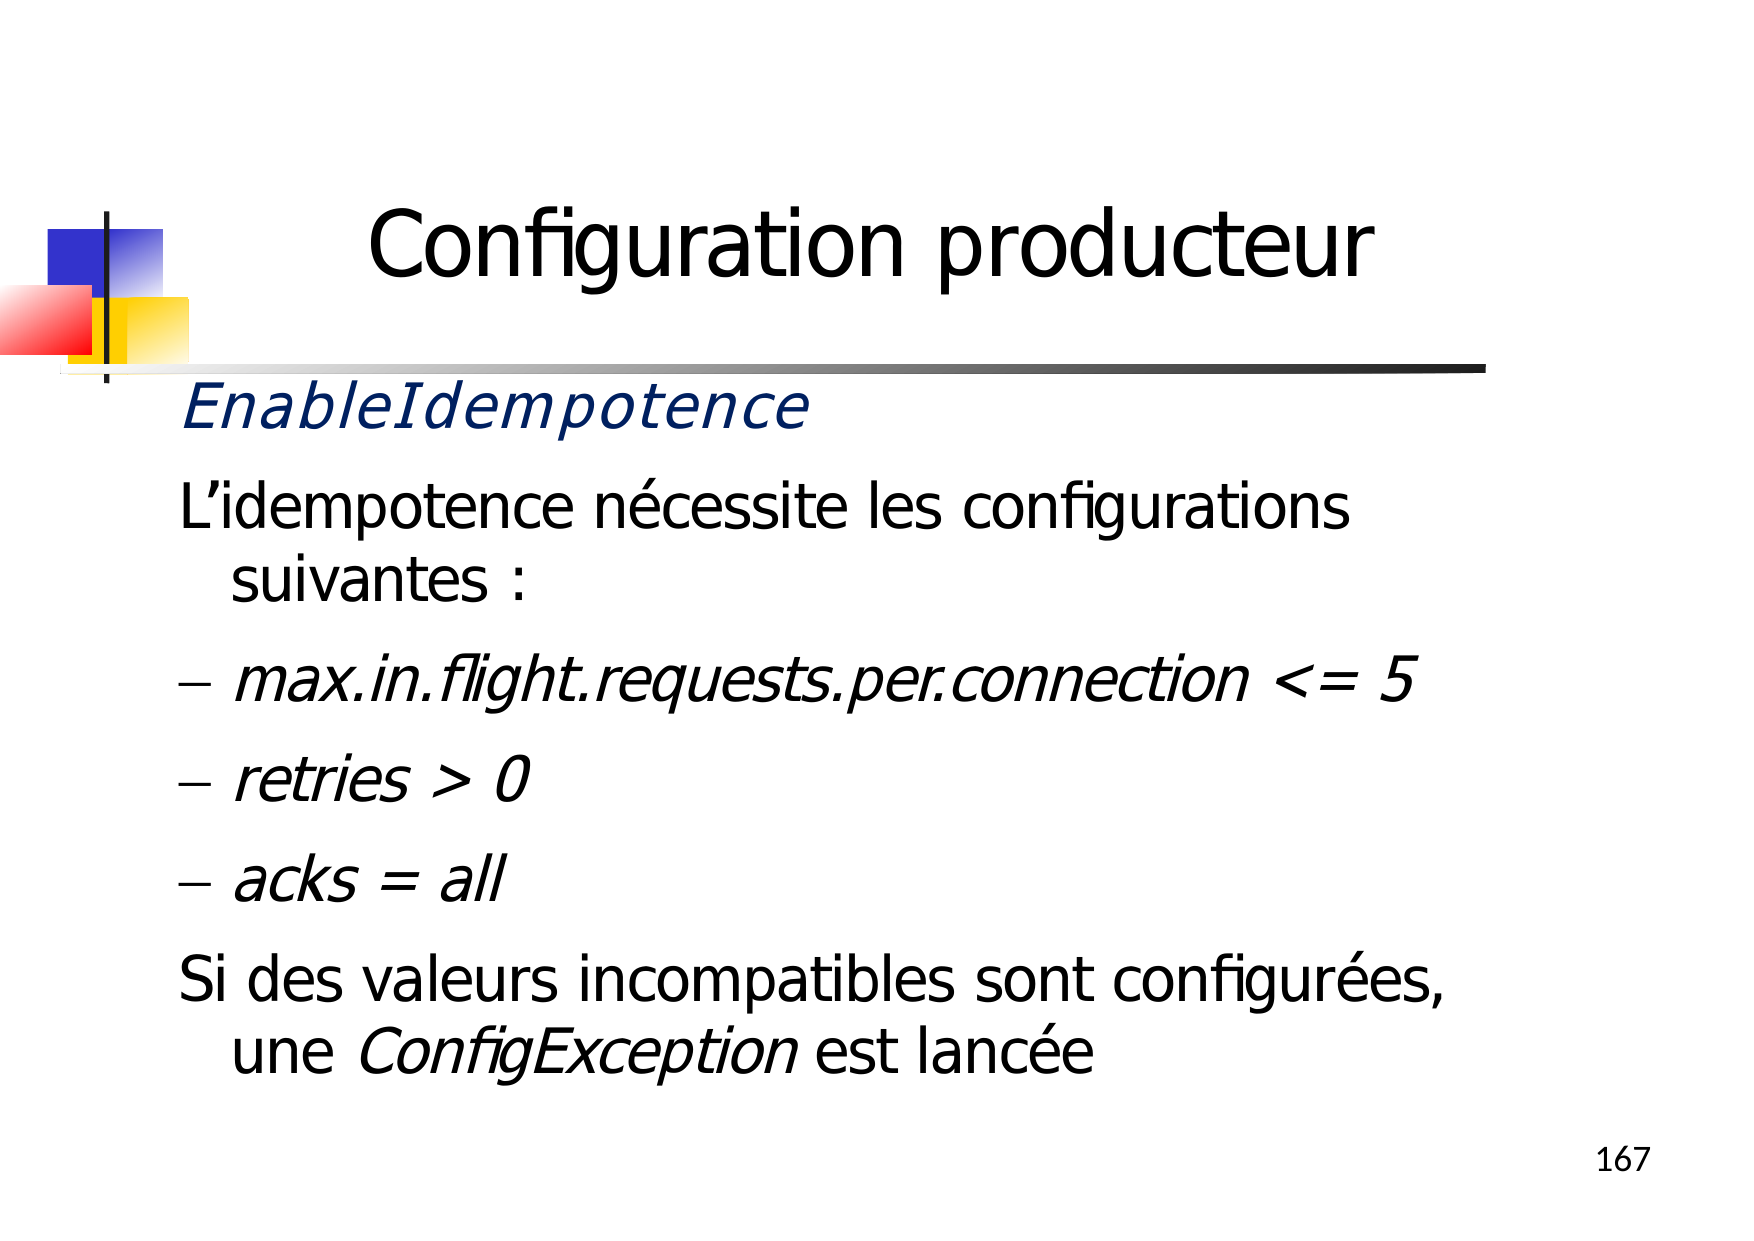

Configuration producteur
EnableIdempotence
L’idempotence nécessite les configurations suivantes :
max.in.flight.requests.per.connection <= 5
retries > 0
acks = all
Si des valeurs incompatibles sont configurées, une ConfigException est lancée